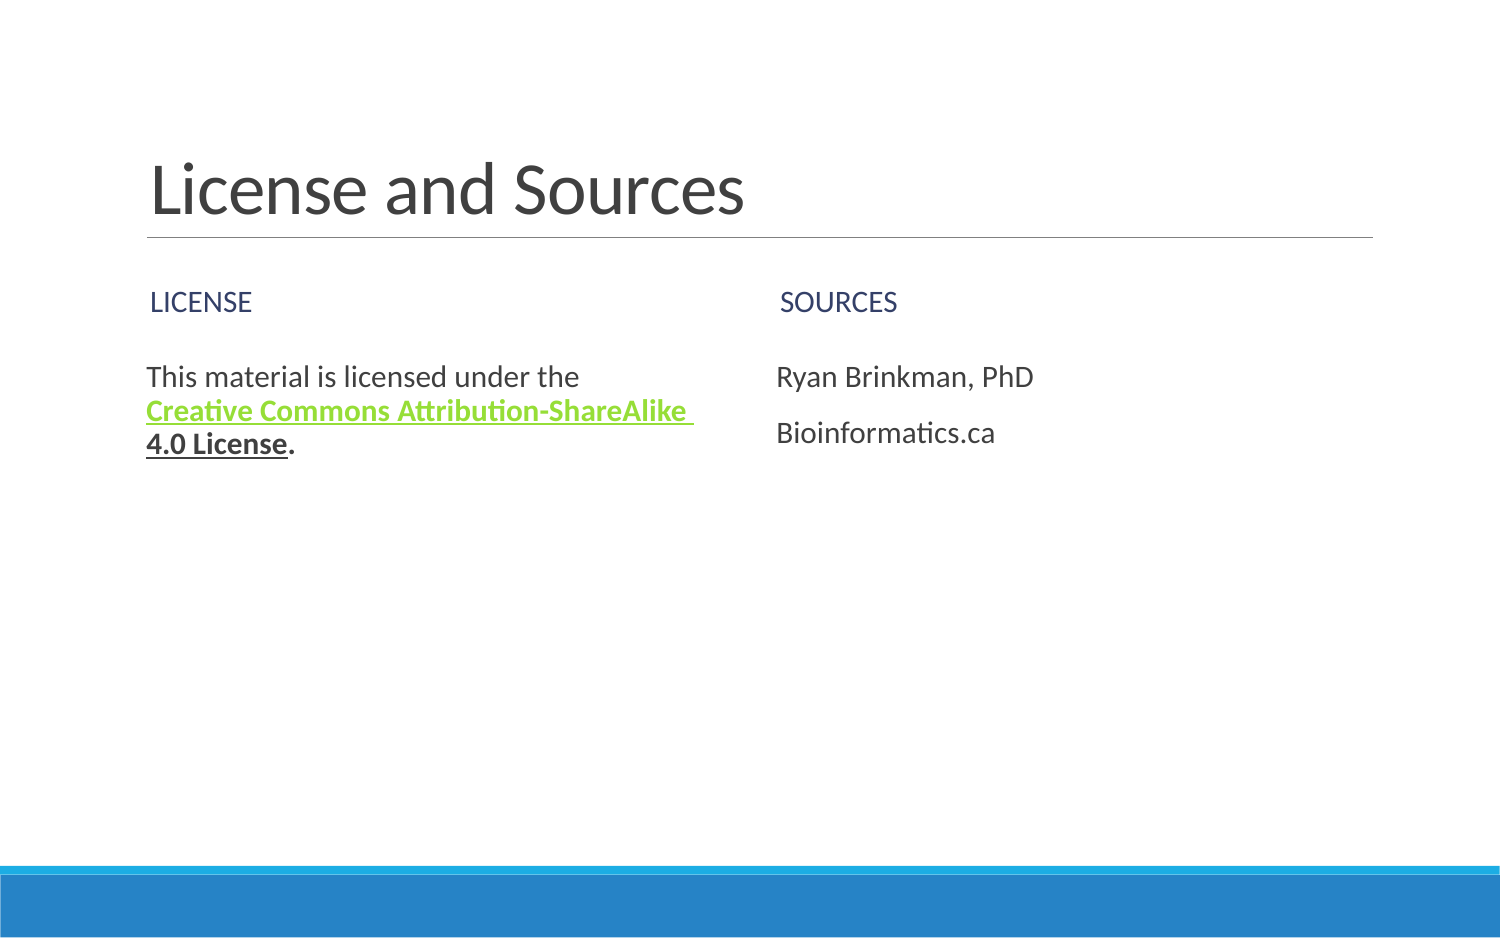

# License and Sources
License
SourceS
Ryan Brinkman, PhD
Bioinformatics.ca
This material is licensed under the Creative Commons Attribution-ShareAlike 4.0 License.